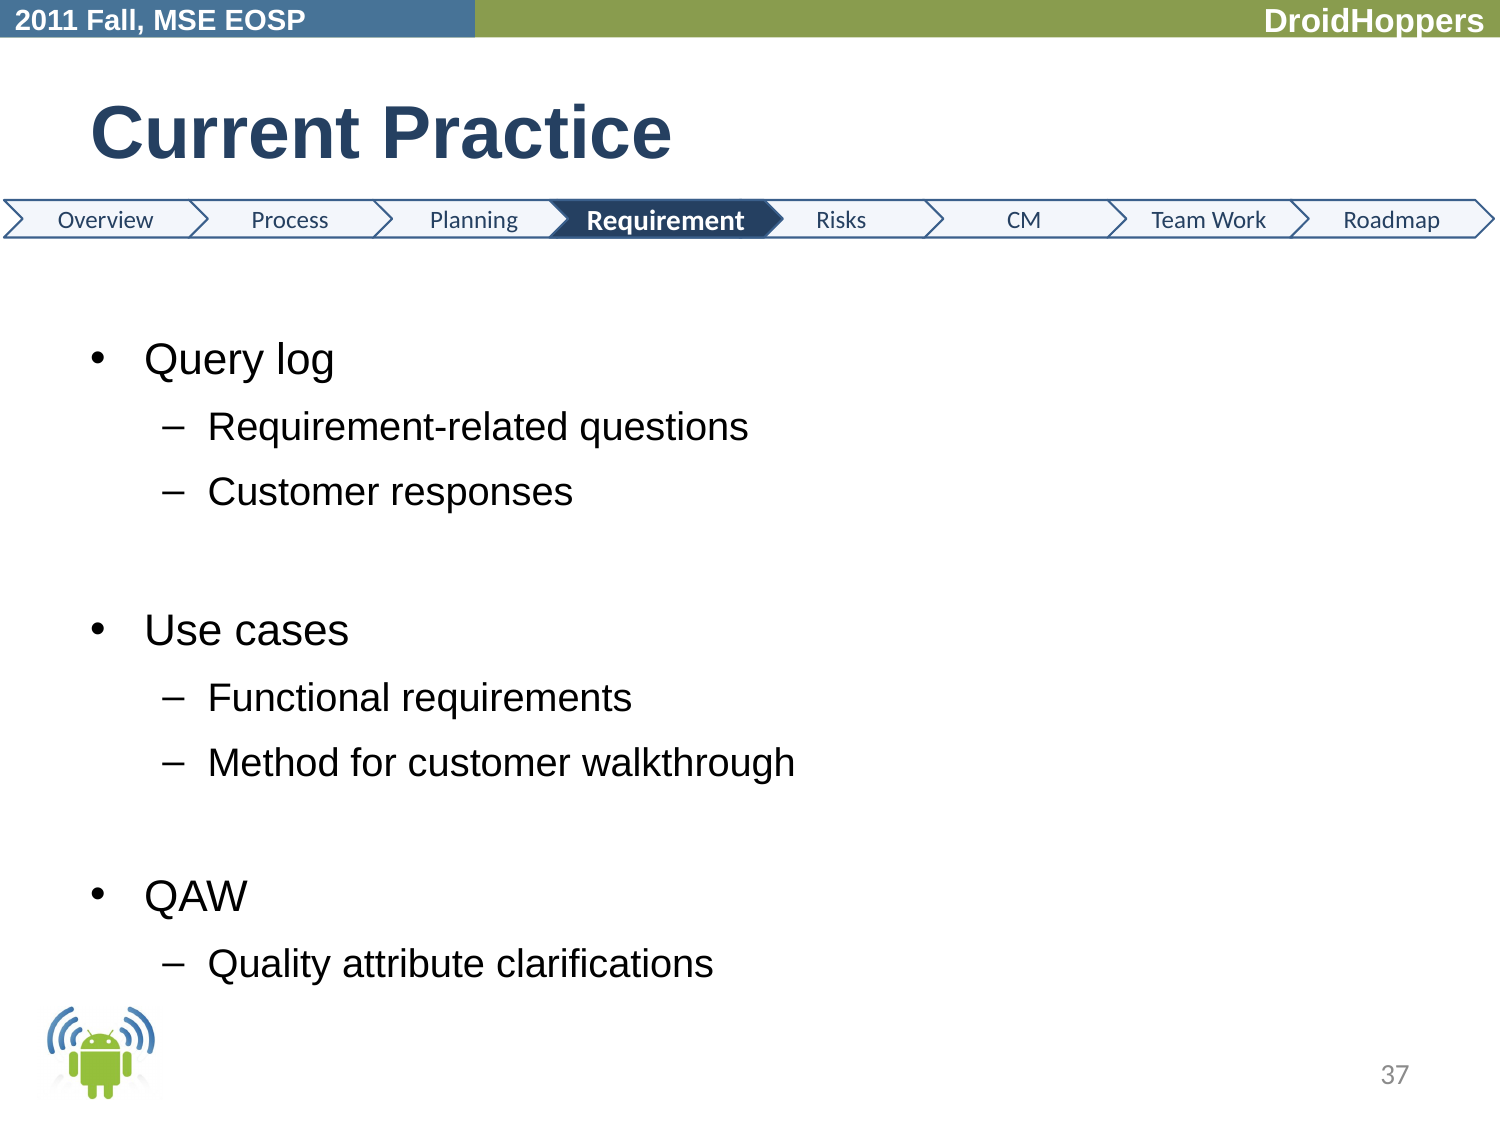

# Current Practice
Requirement
Query log
Requirement-related questions
Customer responses

Use cases
Functional requirements
Method for customer walkthrough

QAW
Quality attribute clarifications

37